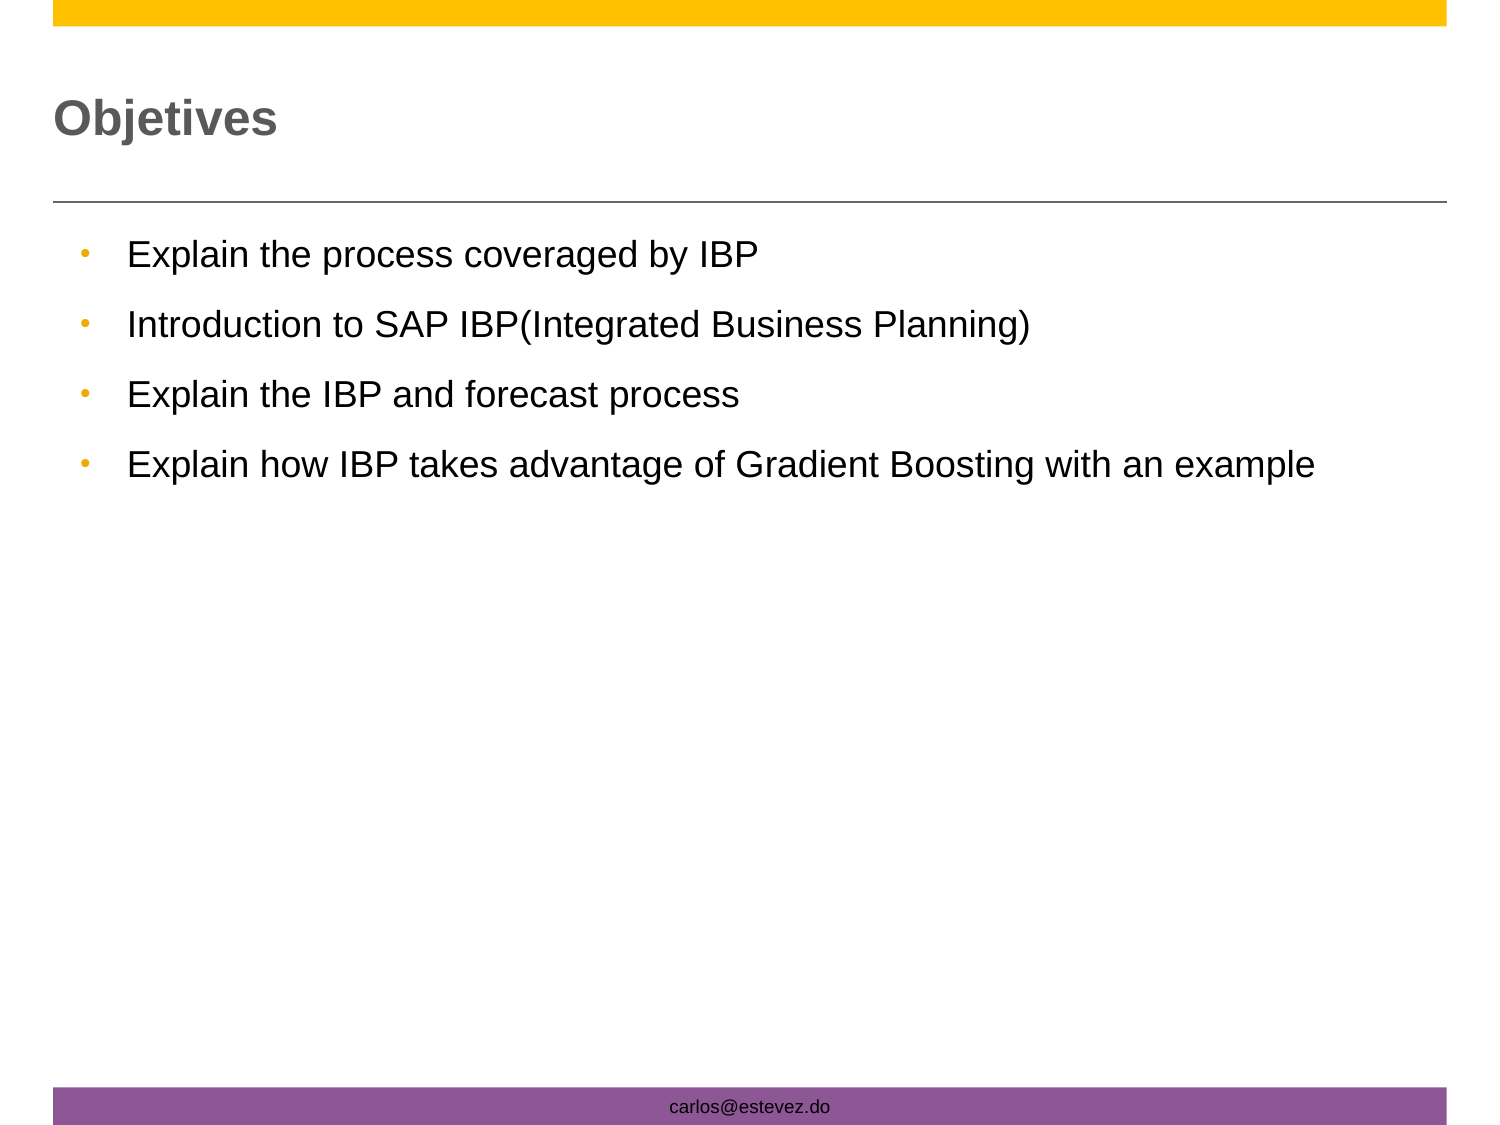

# Objetives
Explain the process coveraged by IBP
Introduction to SAP IBP(Integrated Business Planning)
Explain the IBP and forecast process
Explain how IBP takes advantage of Gradient Boosting with an example